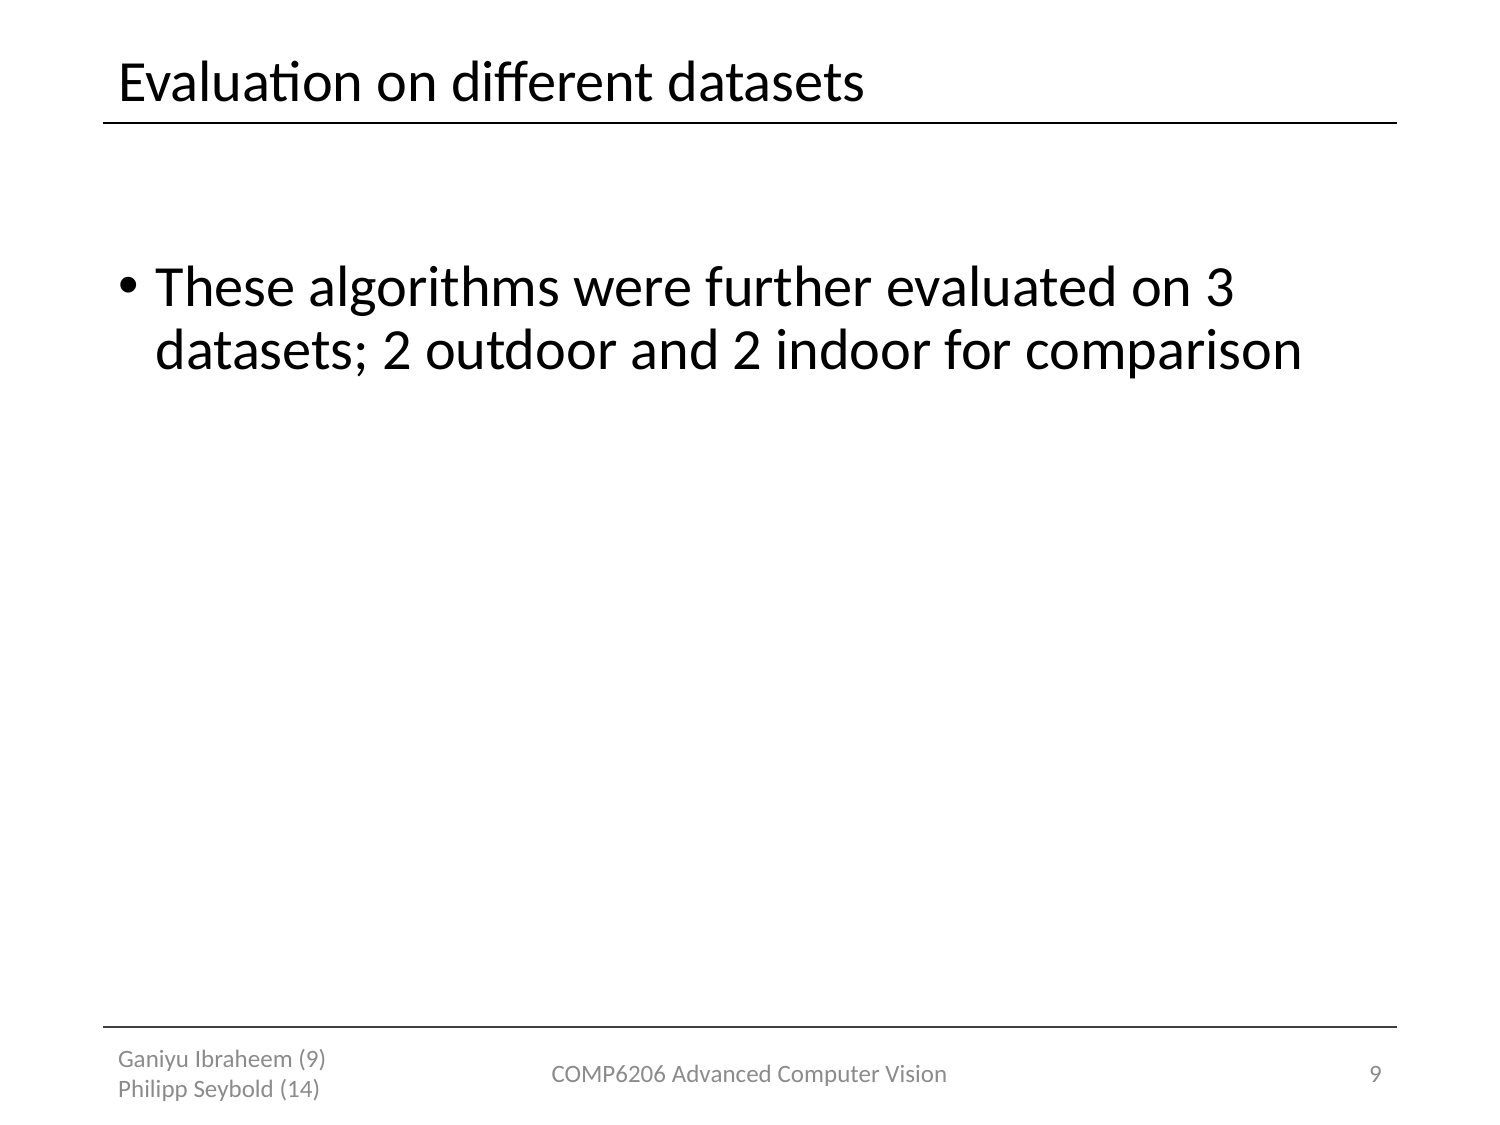

# Evaluation on different datasets
These algorithms were further evaluated on 3 datasets; 2 outdoor and 2 indoor for comparison
Ganiyu Ibraheem (9)  Philipp Seybold (14)
COMP6206 Advanced Computer Vision
9